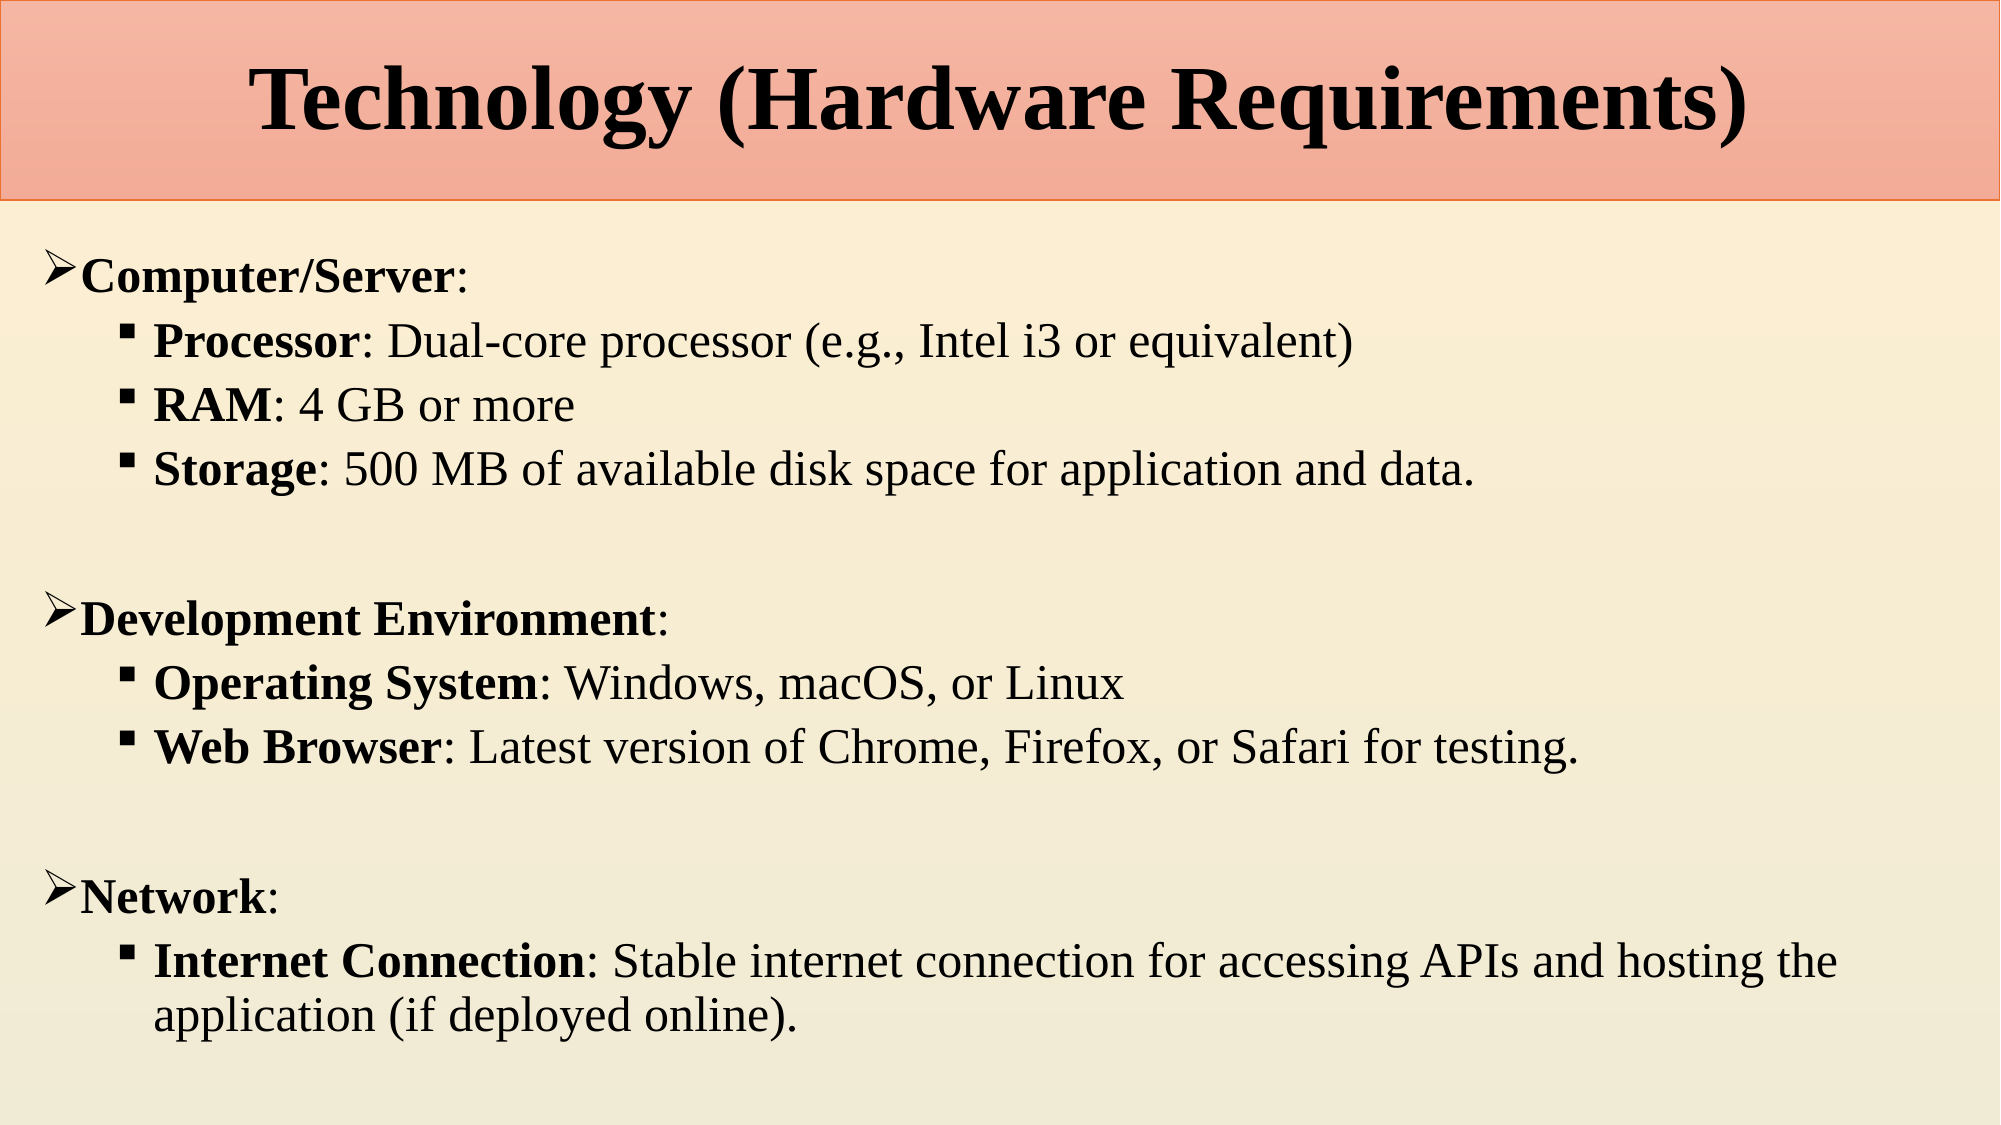

# Technology (Hardware Requirements)
Computer/Server:
Processor: Dual-core processor (e.g., Intel i3 or equivalent)
RAM: 4 GB or more
Storage: 500 MB of available disk space for application and data.

Development Environment:
Operating System: Windows, macOS, or Linux
Web Browser: Latest version of Chrome, Firefox, or Safari for testing.

Network:
Internet Connection: Stable internet connection for accessing APIs and hosting the application (if deployed online).